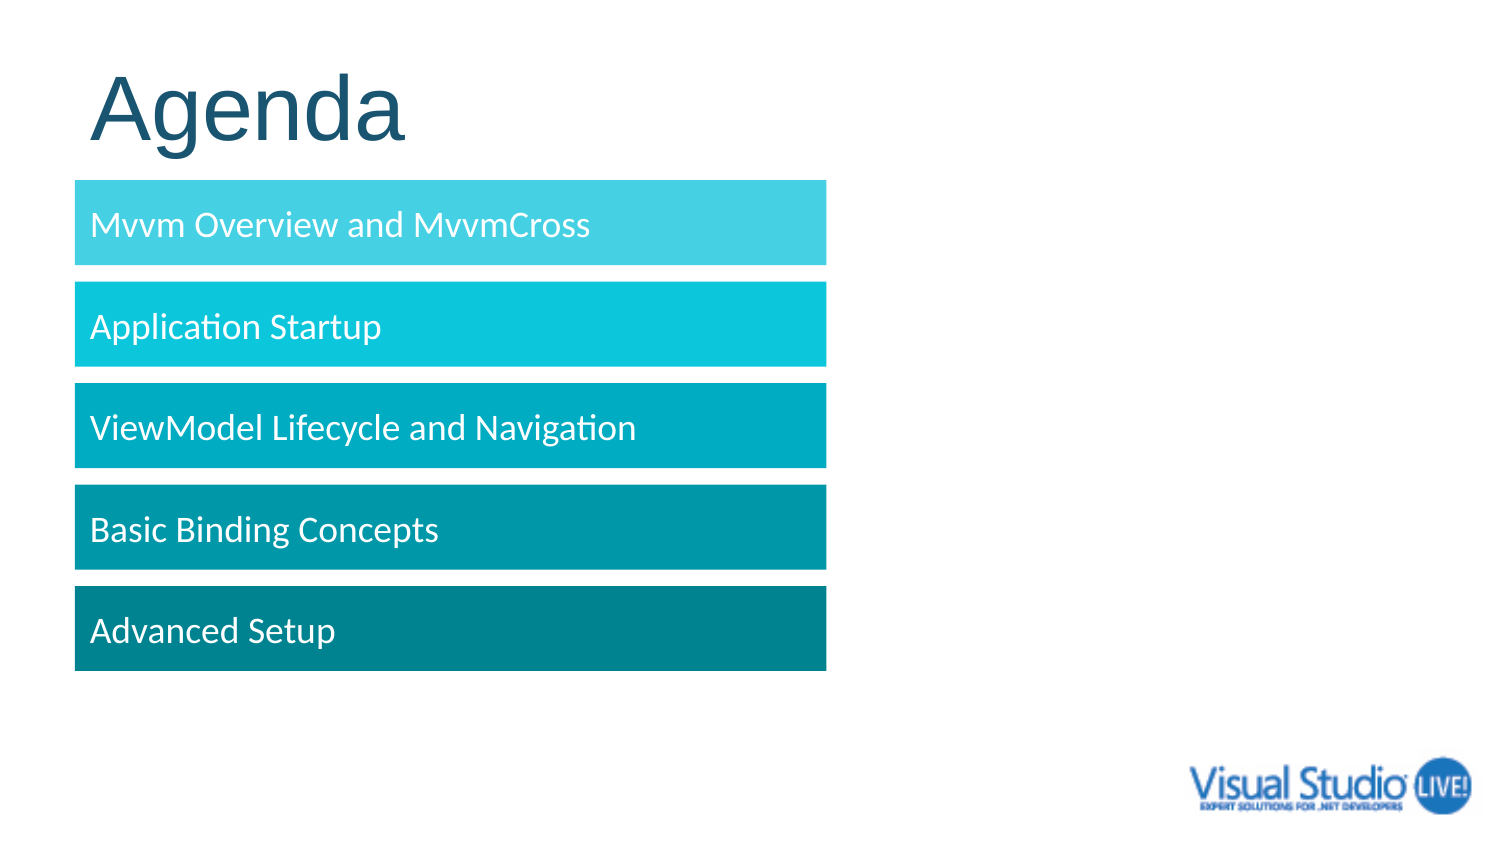

# Agenda
Mvvm Overview and MvvmCross
Application Startup
ViewModel Lifecycle and Navigation
Basic Binding Concepts
Advanced Setup